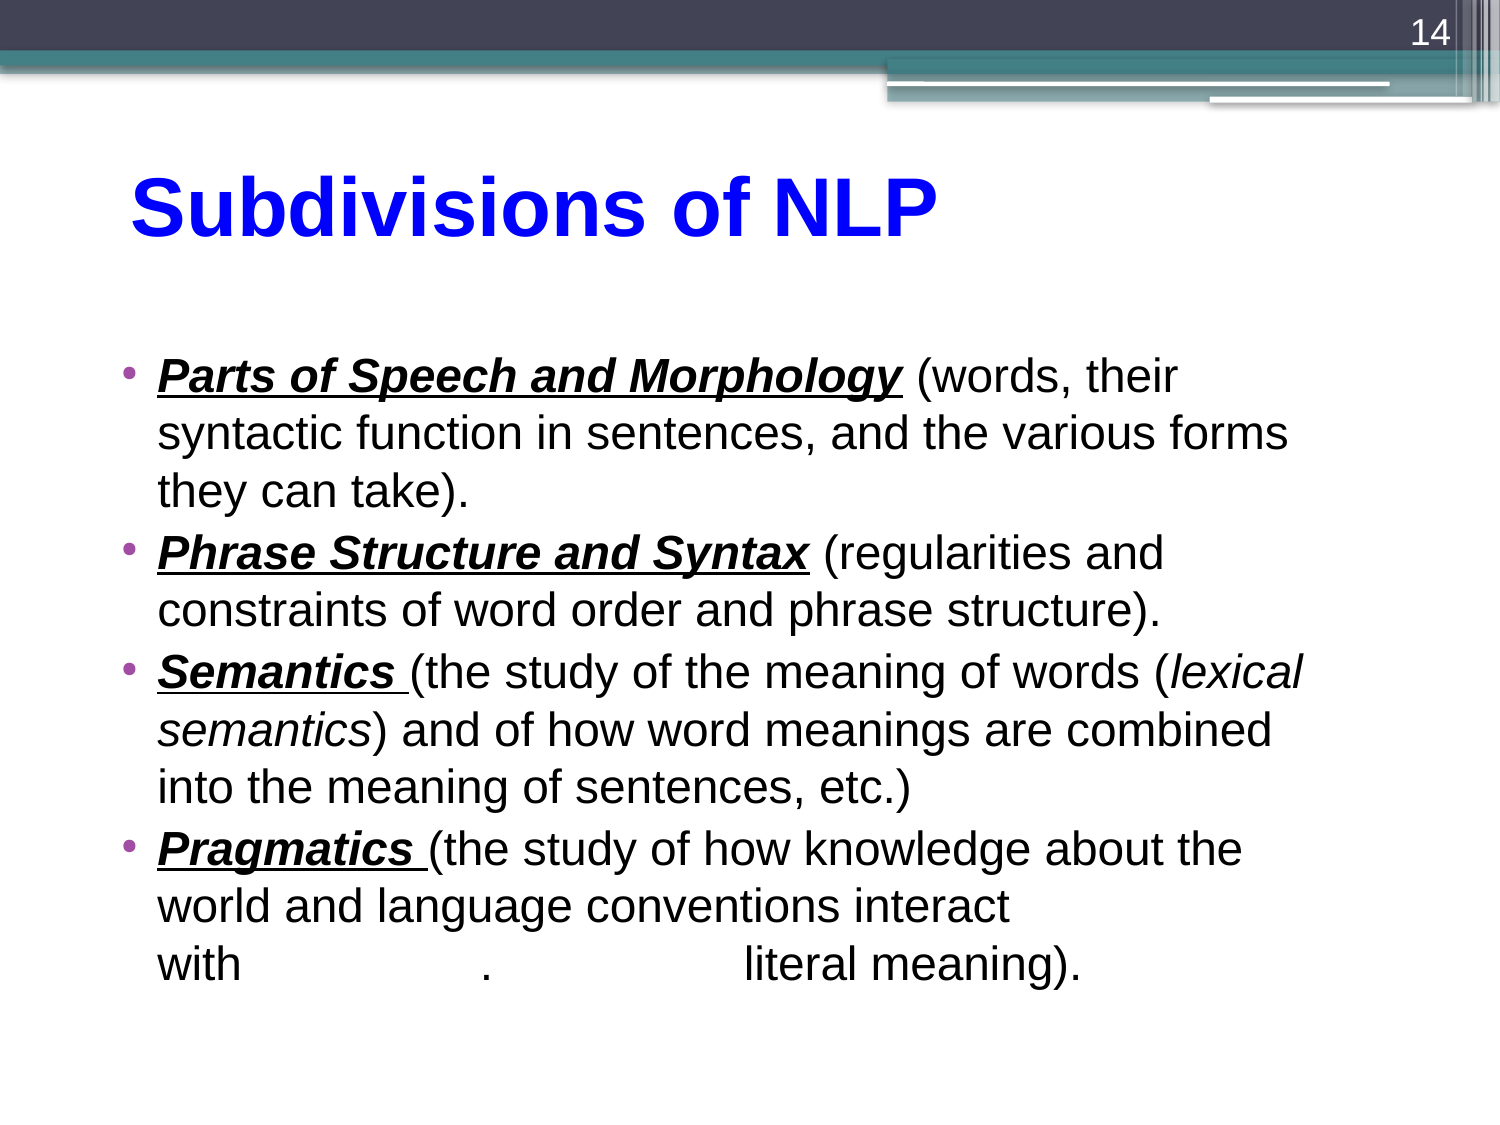

14
# Subdivisions of NLP
Parts of Speech and Morphology (words, their syntactic function in sentences, and the various forms they can take).
Phrase Structure and Syntax (regularities and constraints of word order and phrase structure).
Semantics (the study of the meaning of words (lexical semantics) and of how word meanings are combined into the meaning of sentences, etc.)
Pragmatics (the study of how knowledge about the world and language conventions interact with                  .                   literal meaning).